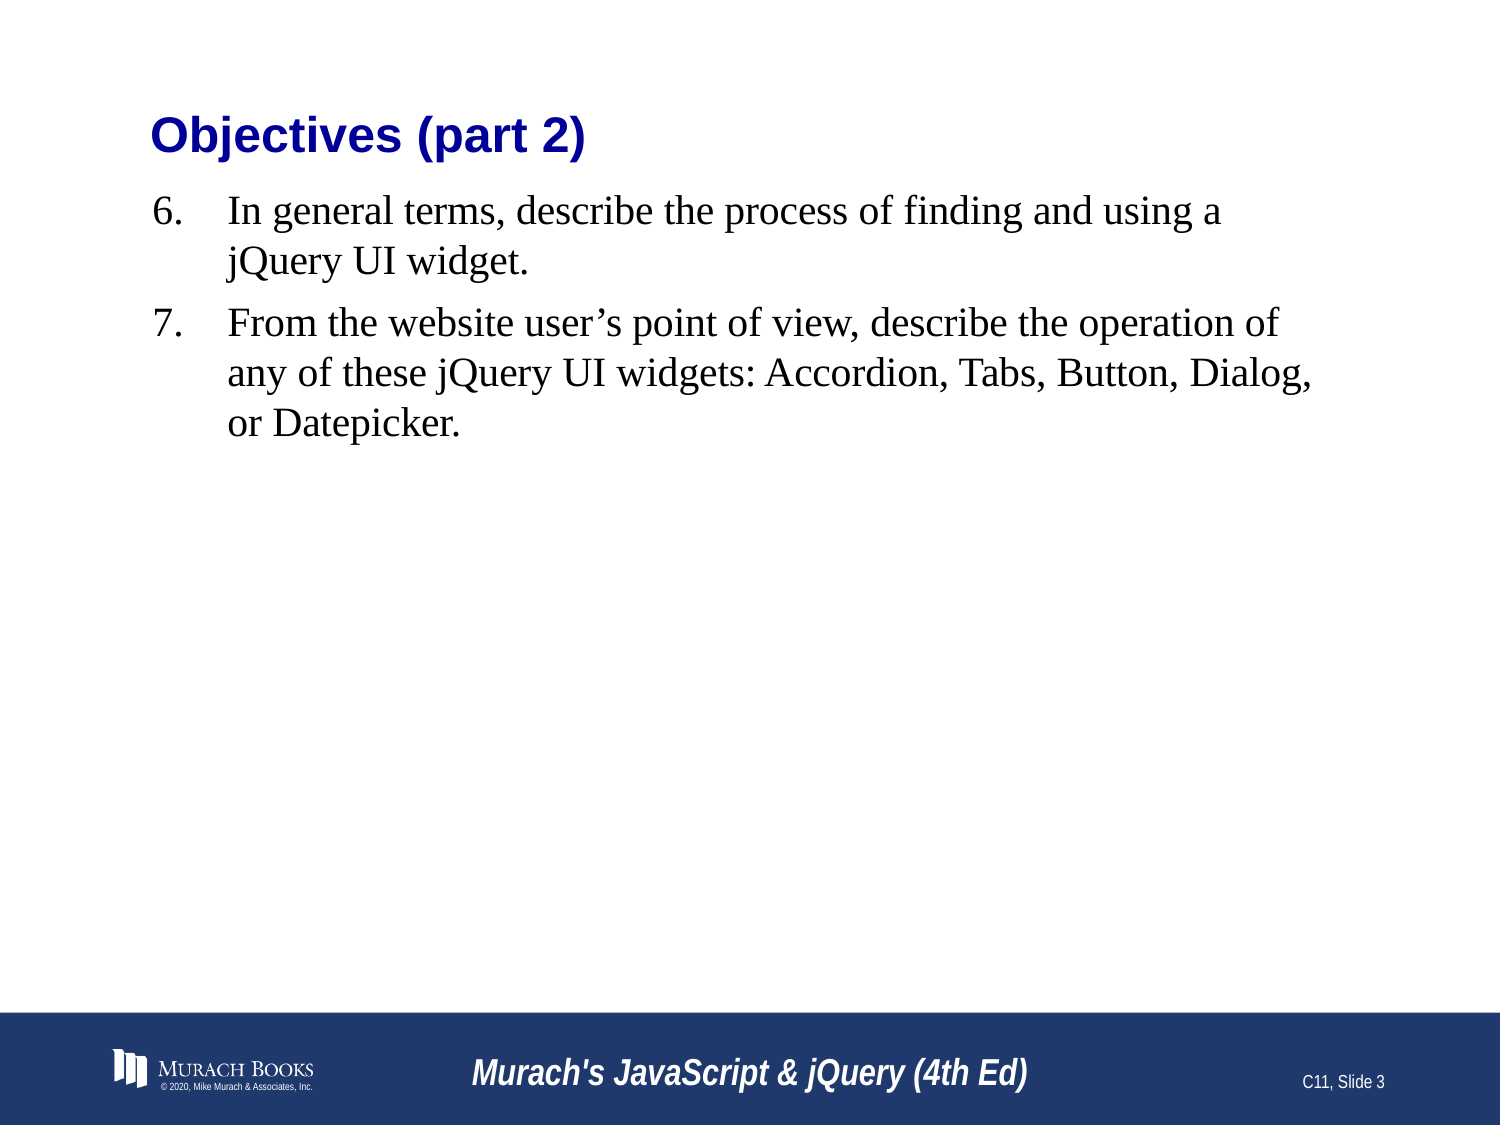

# Objectives (part 2)
In general terms, describe the process of finding and using a jQuery UI widget.
From the website user’s point of view, describe the operation of any of these jQuery UI widgets: Accordion, Tabs, Button, Dialog, or Datepicker.

© 2020, Mike Murach & Associates, Inc.
Murach's JavaScript & jQuery (4th Ed)

C11, Slide 3